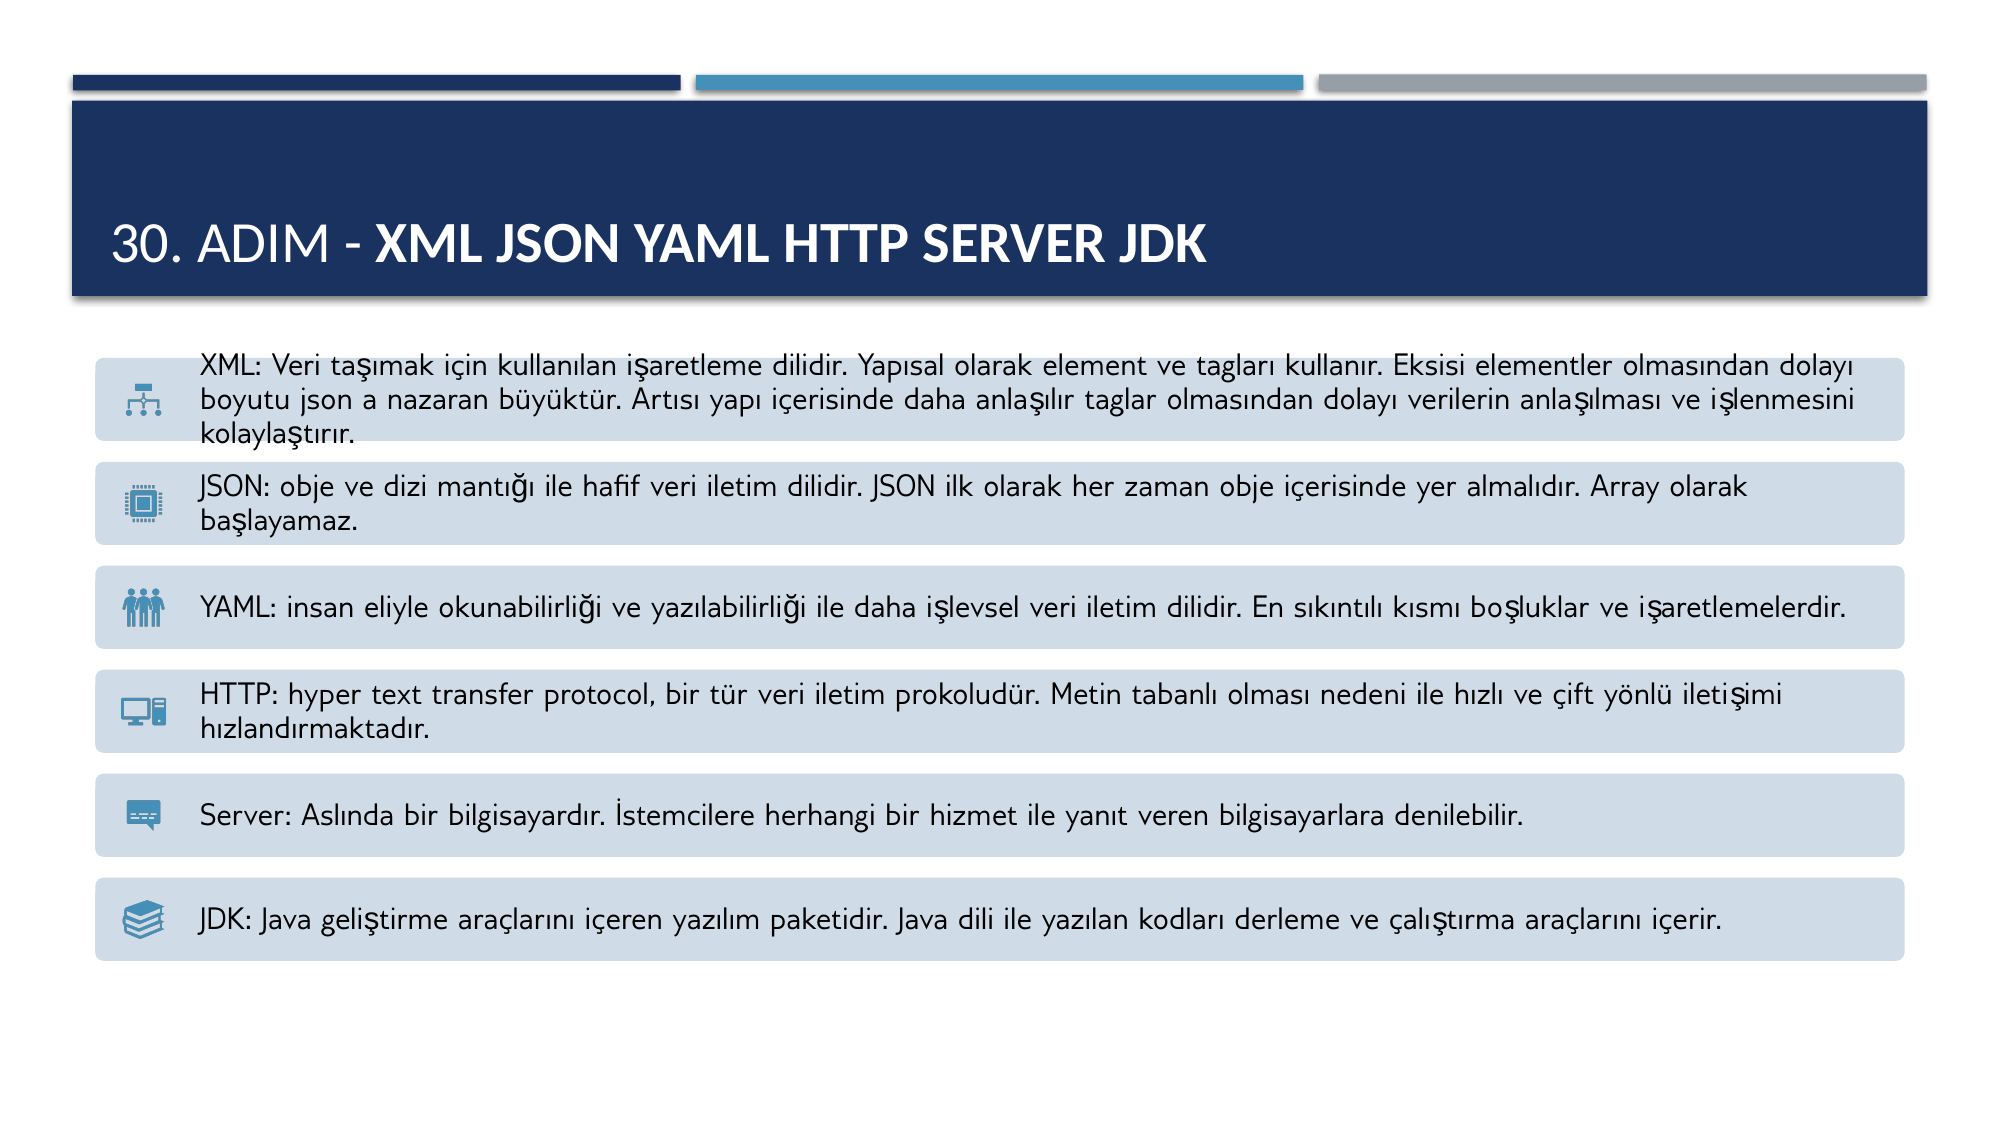

# 30. Adım - XML JSON YAML HTTP Server JDK
XML: Veri taşımak için kullanılan işaretleme dilidir. Yapısal olarak element ve tagları kullanır. Eksisi elementler olmasından dolayı boyutu json a nazaran büyüktür. Artısı yapı içerisinde daha anlaşılır taglar olmasından dolayı verilerin anlaşılması ve işlenmesini kolaylaştırır.
JSON: obje ve dizi mantığı ile hafif veri iletim dilidir. JSON ilk olarak her zaman obje içerisinde yer almalıdır. Array olarak başlayamaz.
YAML: insan eliyle okunabilirliği ve yazılabilirliği ile daha işlevsel veri iletim dilidir. En sıkıntılı kısmı boşluklar ve işaretlemelerdir.
HTTP: hyper text transfer protocol, bir tür veri iletim prokoludür. Metin tabanlı olması nedeni ile hızlı ve çift yönlü iletişimi hızlandırmaktadır.
Server: Aslında bir bilgisayardır. İstemcilere herhangi bir hizmet ile yanıt veren bilgisayarlara denilebilir.
JDK: Java geliştirme araçlarını içeren yazılım paketidir. Java dili ile yazılan kodları derleme ve çalıştırma araçlarını içerir.